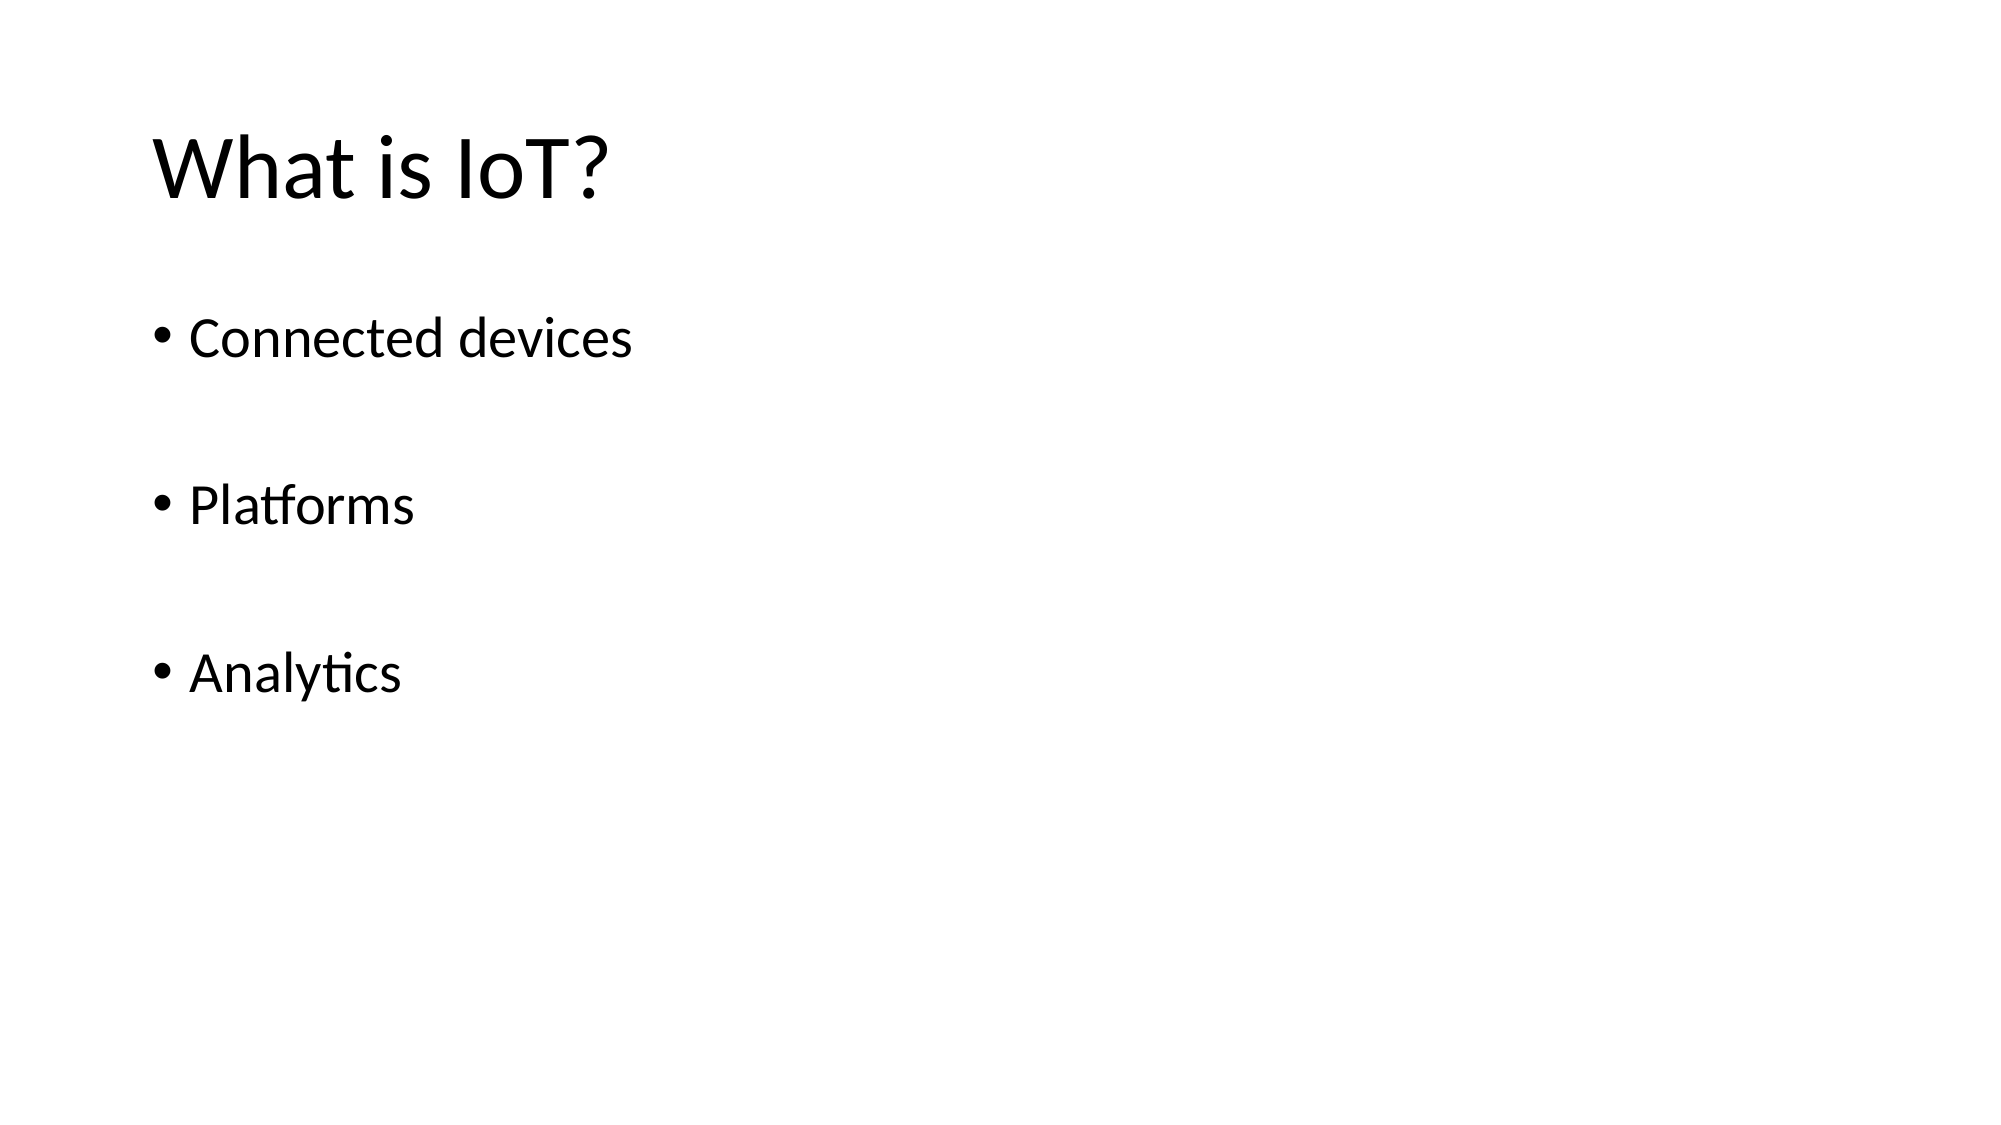

# What is IoT?
Connected devices

Platforms

Analytics